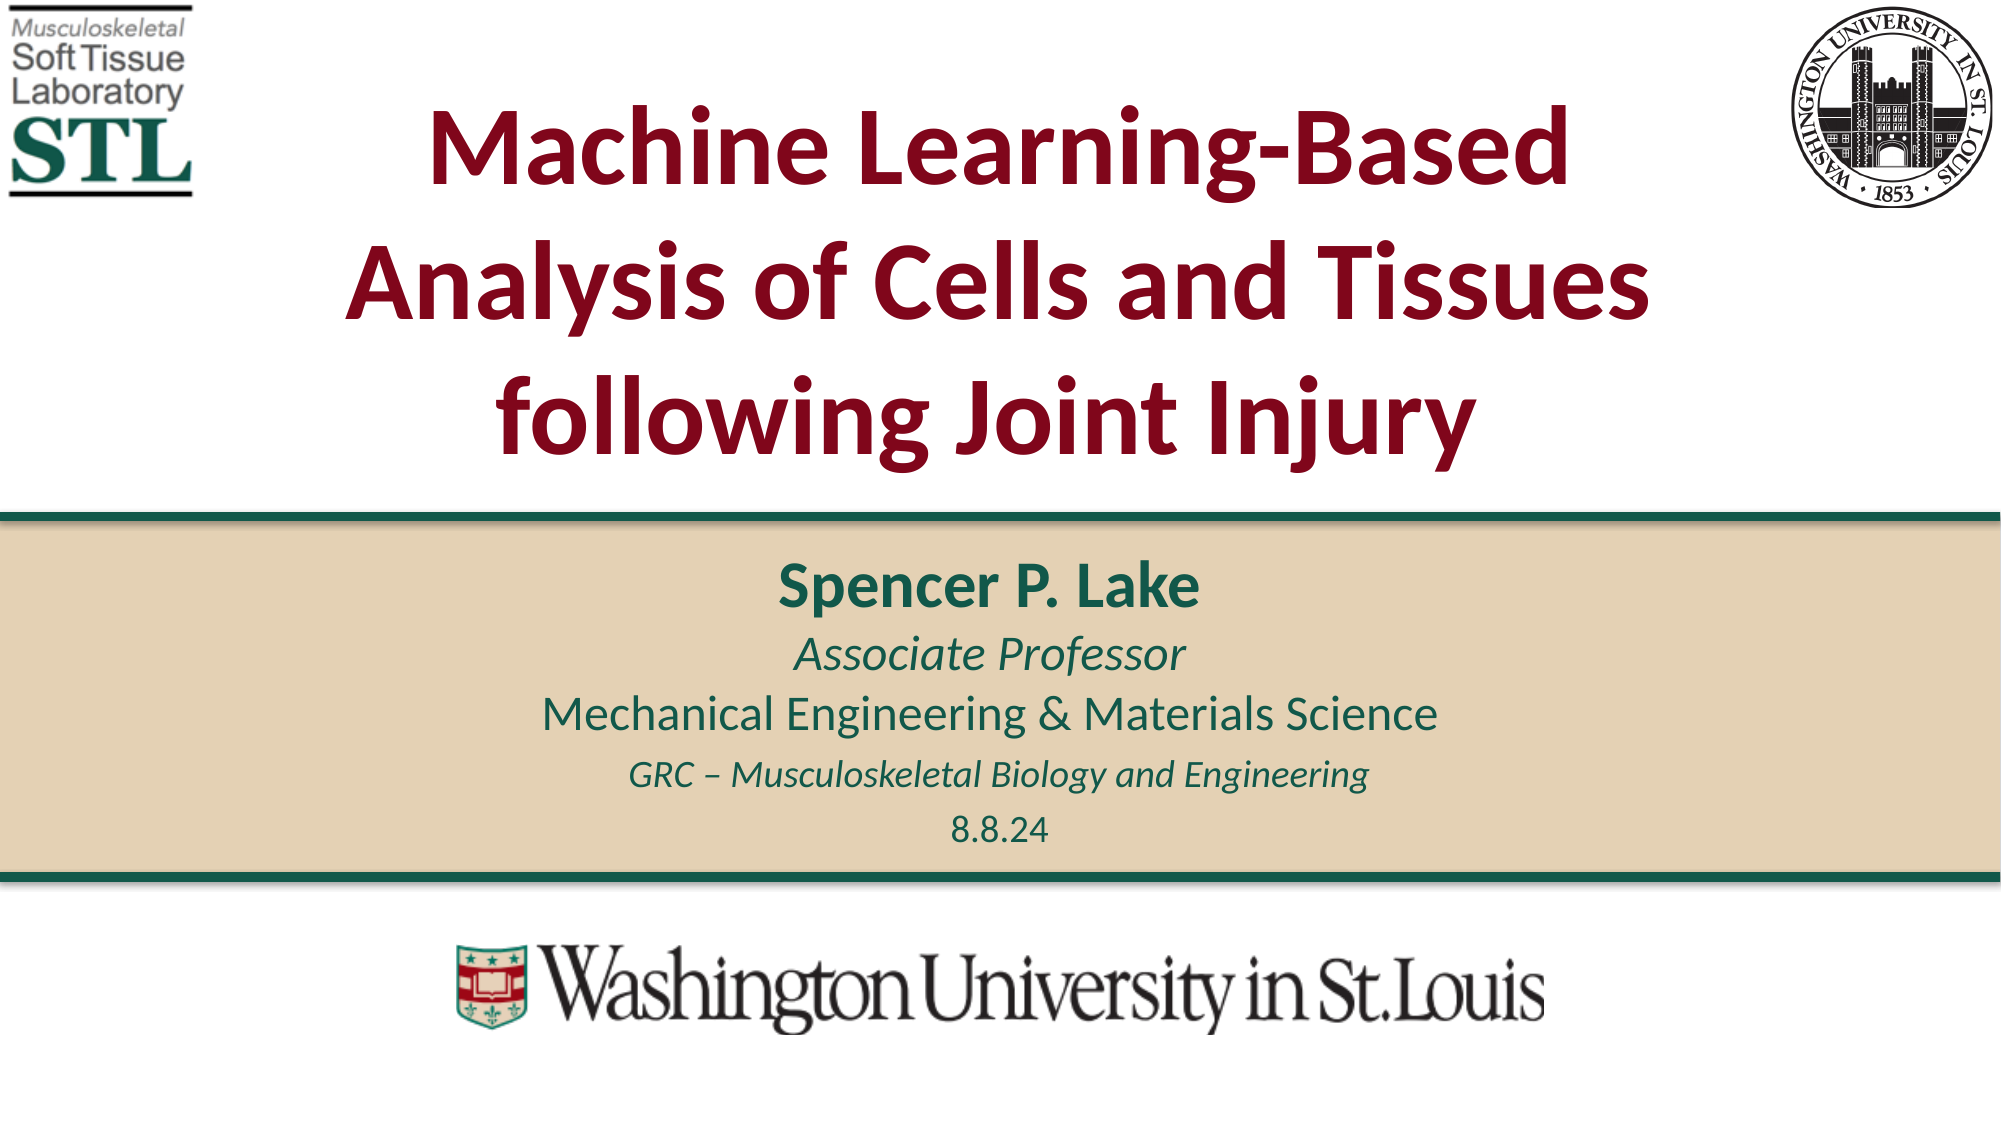

# Machine Learning-Based Analysis of Cells and Tissues following Joint Injury
Spencer P. Lake
Associate Professor
Mechanical Engineering & Materials Science
GRC – Musculoskeletal Biology and Engineering
8.8.24